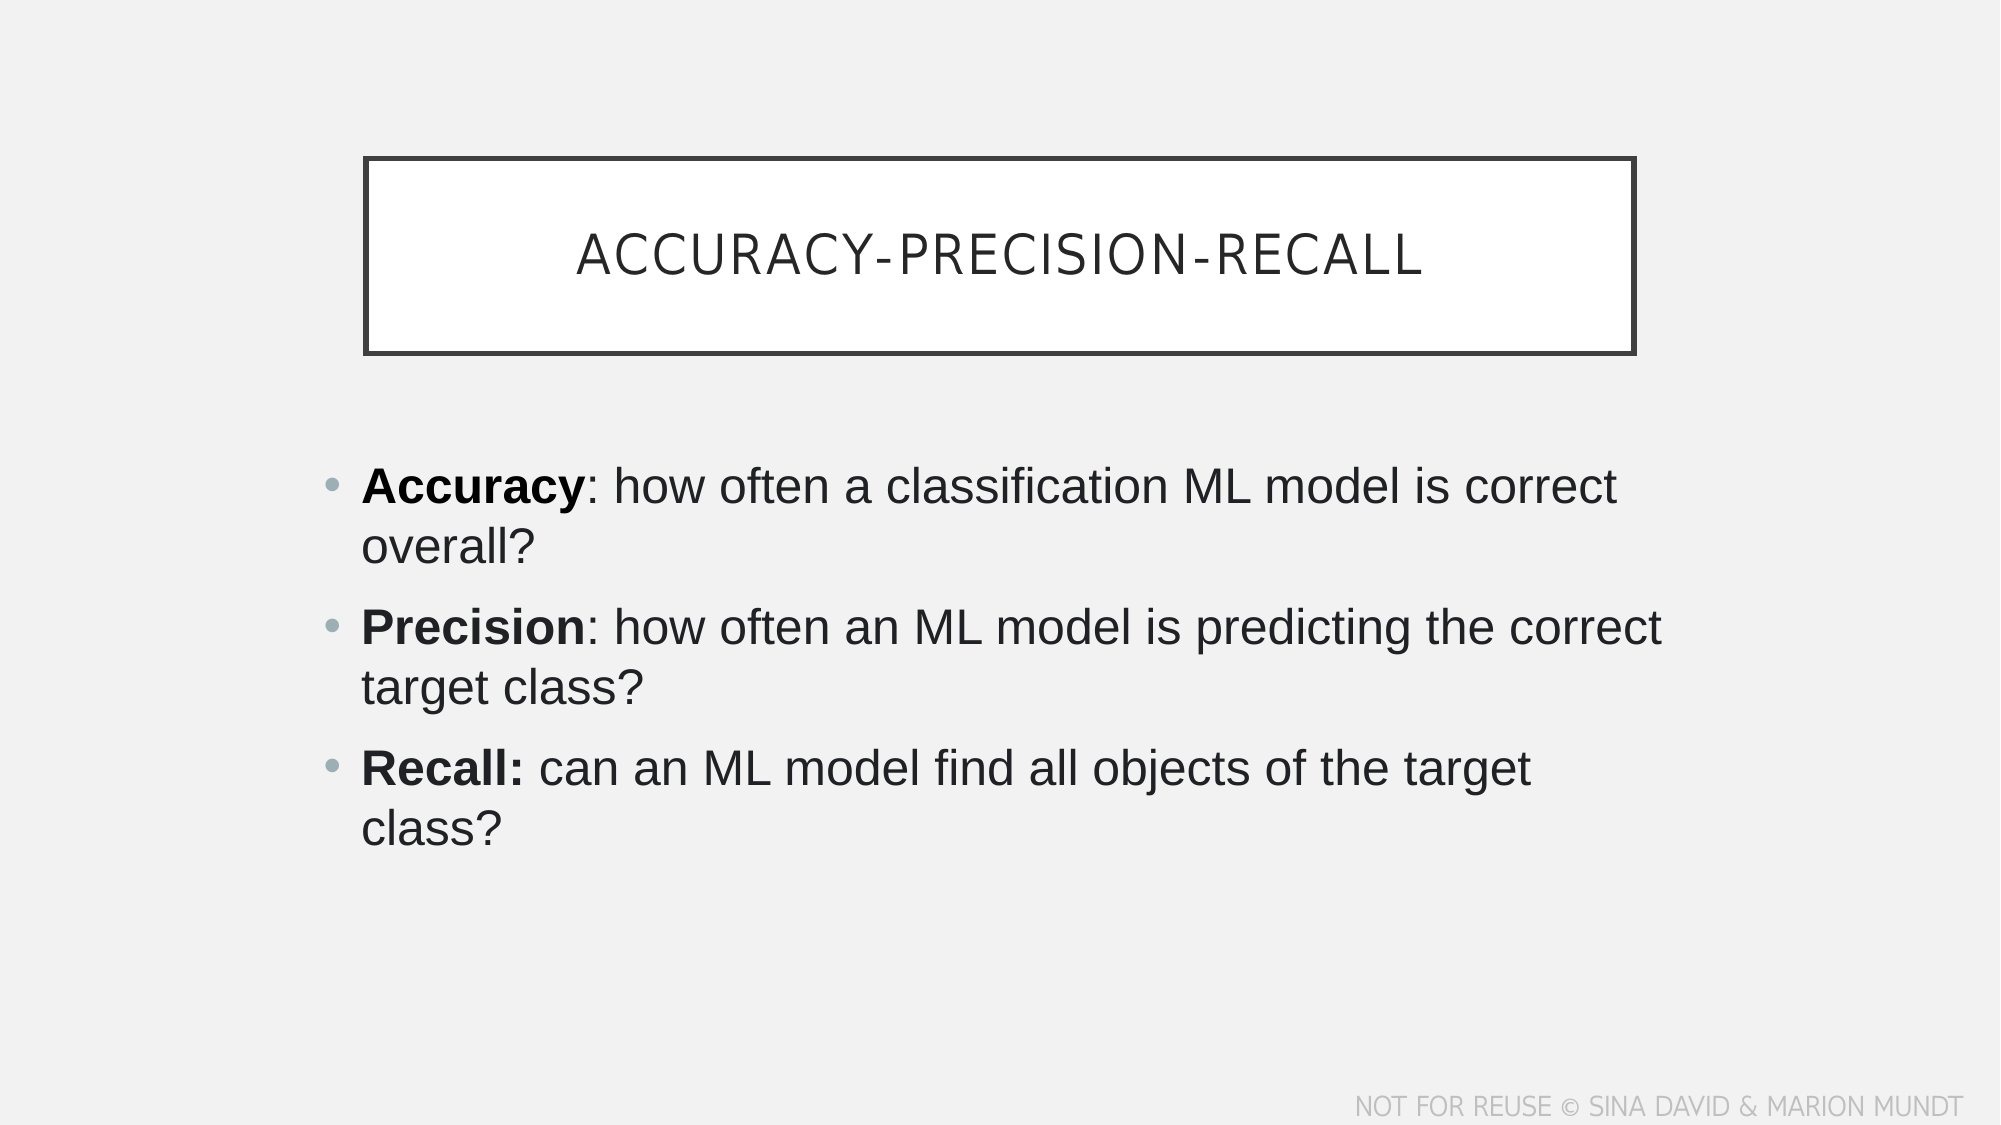

# Accuracy-Precision-recall
Accuracy: how often a classification ML model is correct overall?
Precision: how often an ML model is predicting the correct target class?
Recall: can an ML model find all objects of the target class?